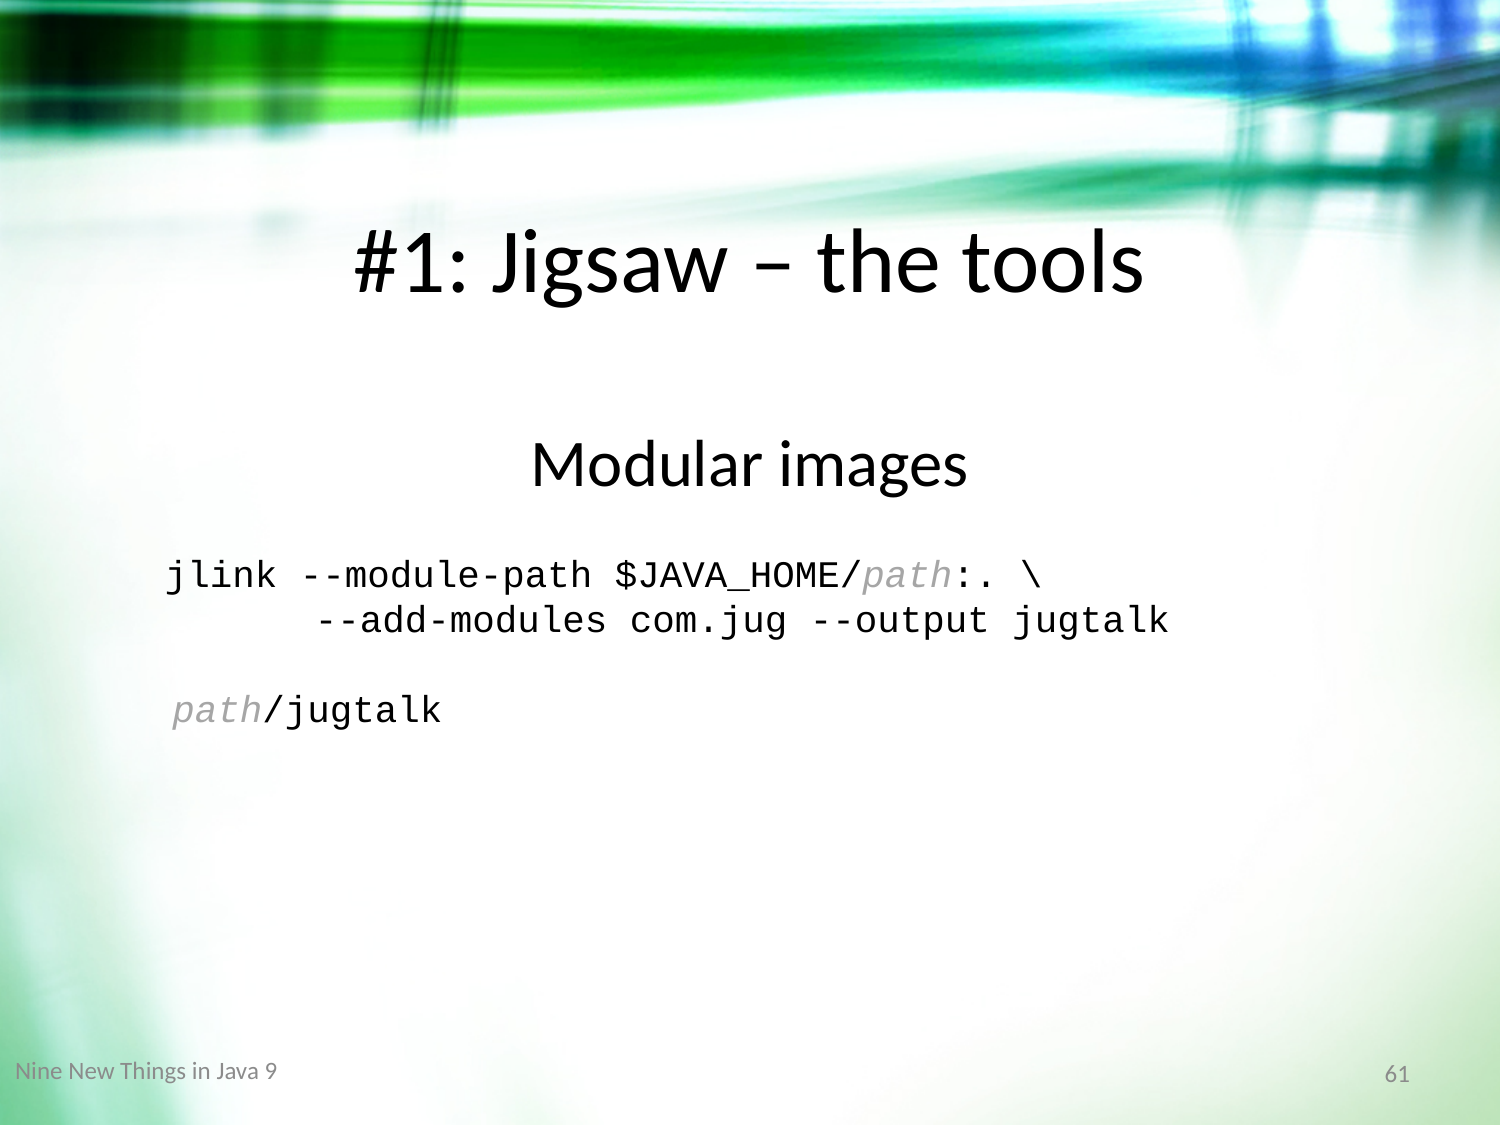

# #1: Jigsaw – the tools
Modular images

	jlink --module-path $JAVA_HOME/path:. \
      		--add-modules com.jug --output jugtalk

       path/jugtalk

Nine New Things in Java 9
61